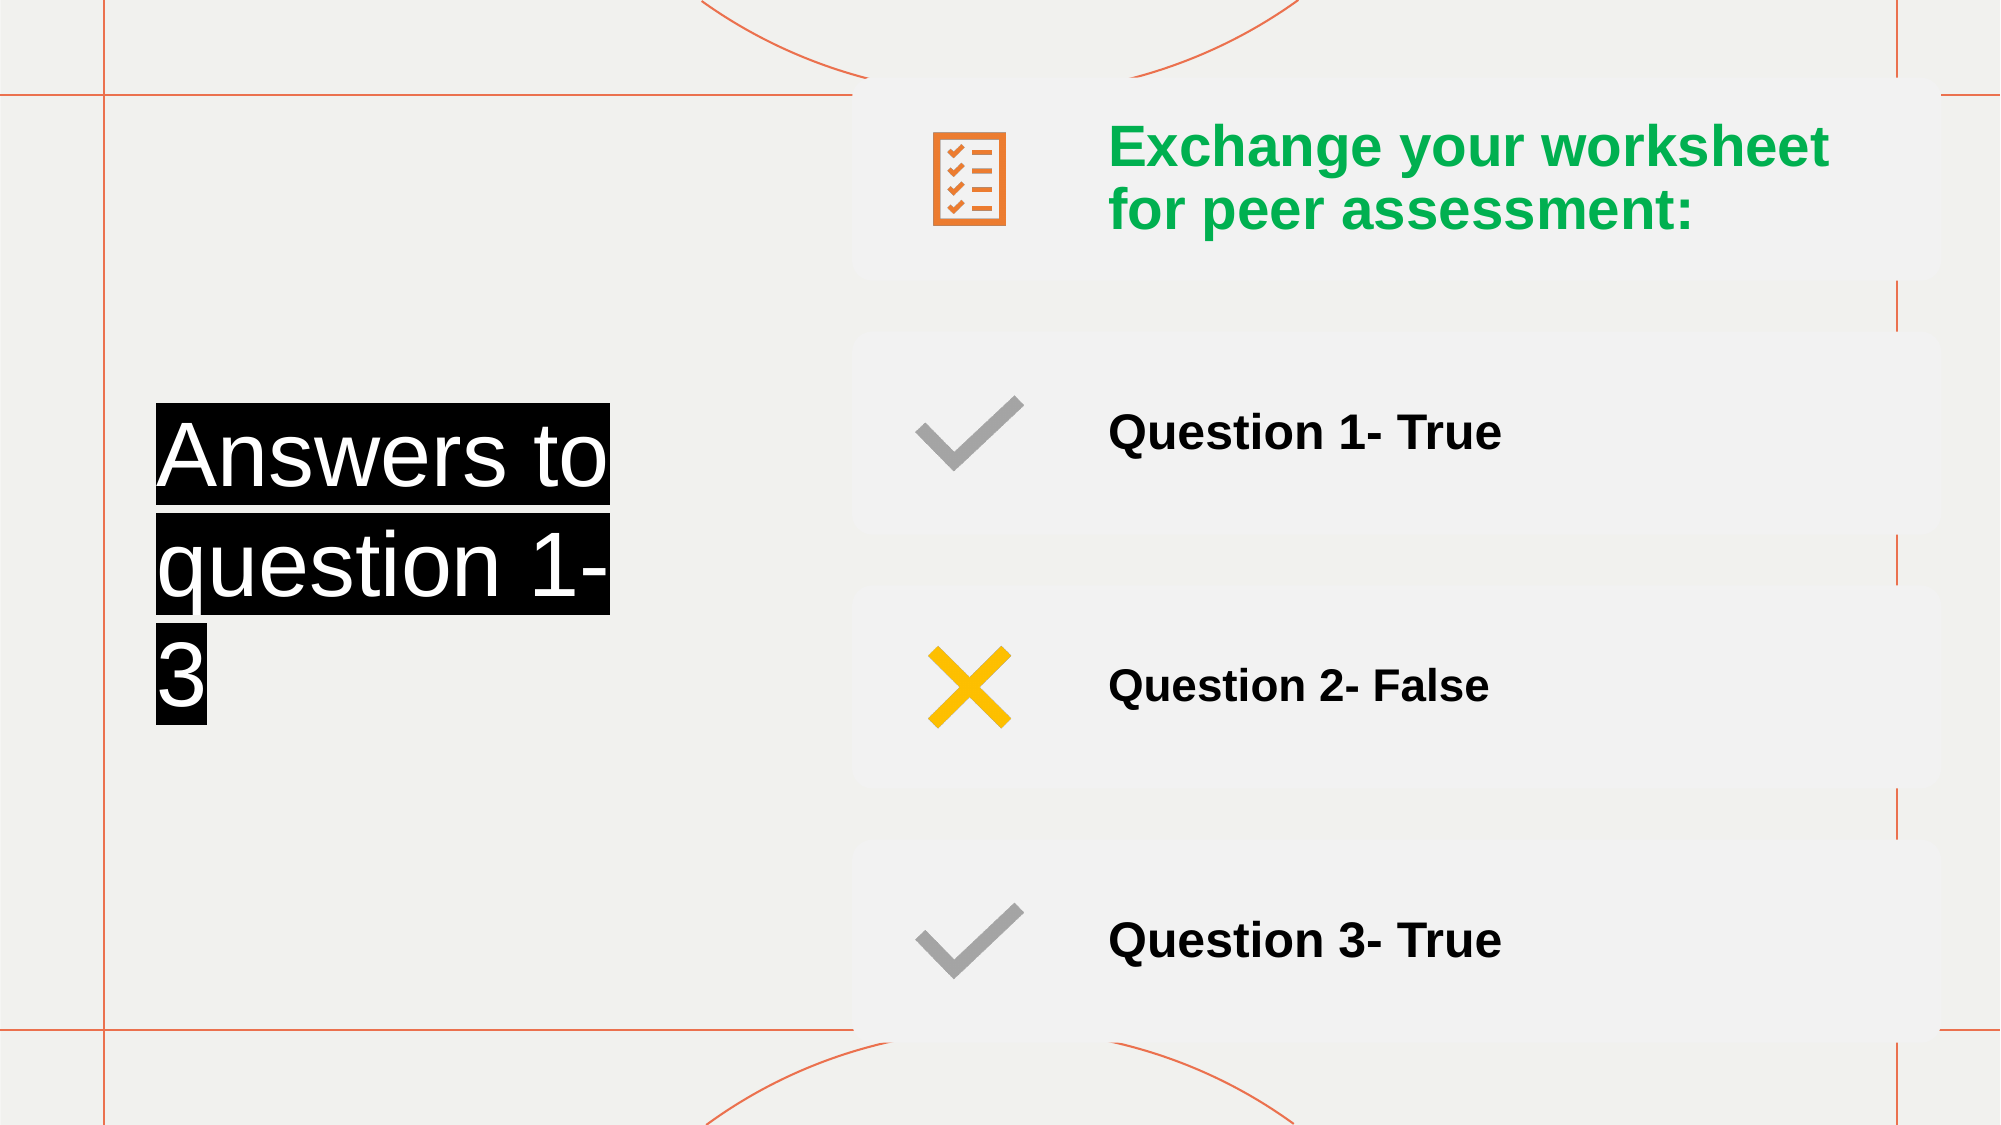

Exchange your worksheet for peer assessment:
Question 1- True
Question 2- False
Question 3- True
# Answers to question 1- 3